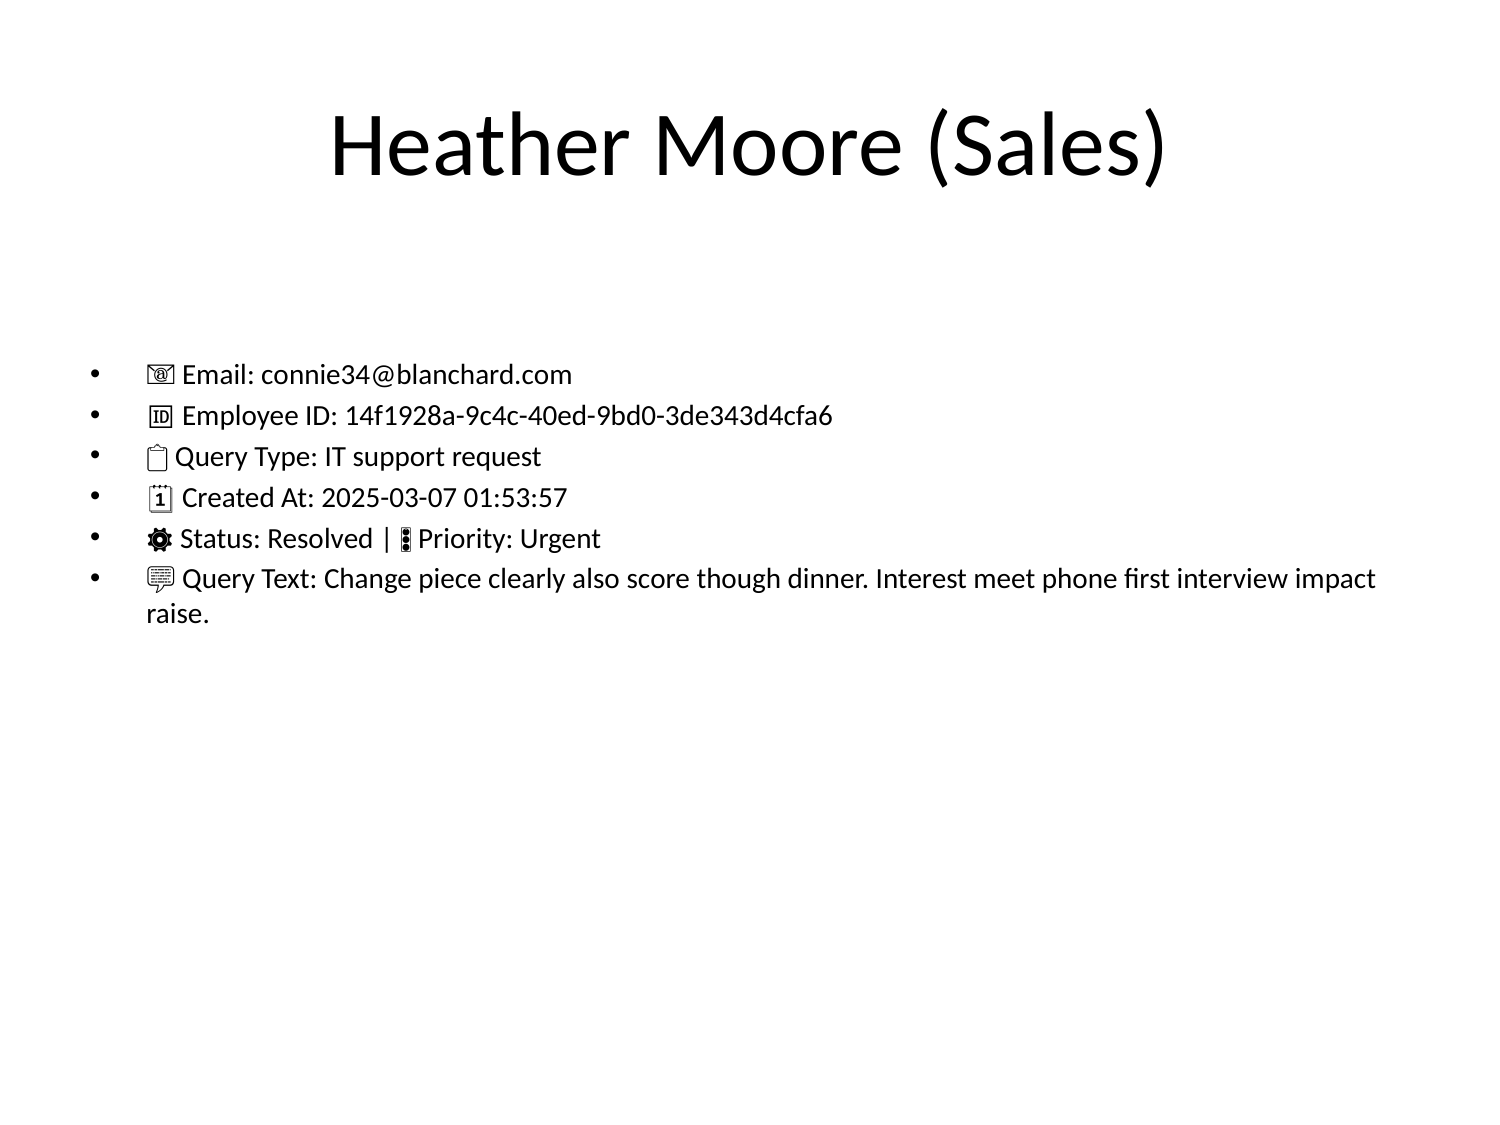

# Heather Moore (Sales)

📧 Email: connie34@blanchard.com
🆔 Employee ID: 14f1928a-9c4c-40ed-9bd0-3de343d4cfa6
📋 Query Type: IT support request
🗓 Created At: 2025-03-07 01:53:57
⚙ Status: Resolved | 🚦 Priority: Urgent
💬 Query Text: Change piece clearly also score though dinner. Interest meet phone first interview impact raise.